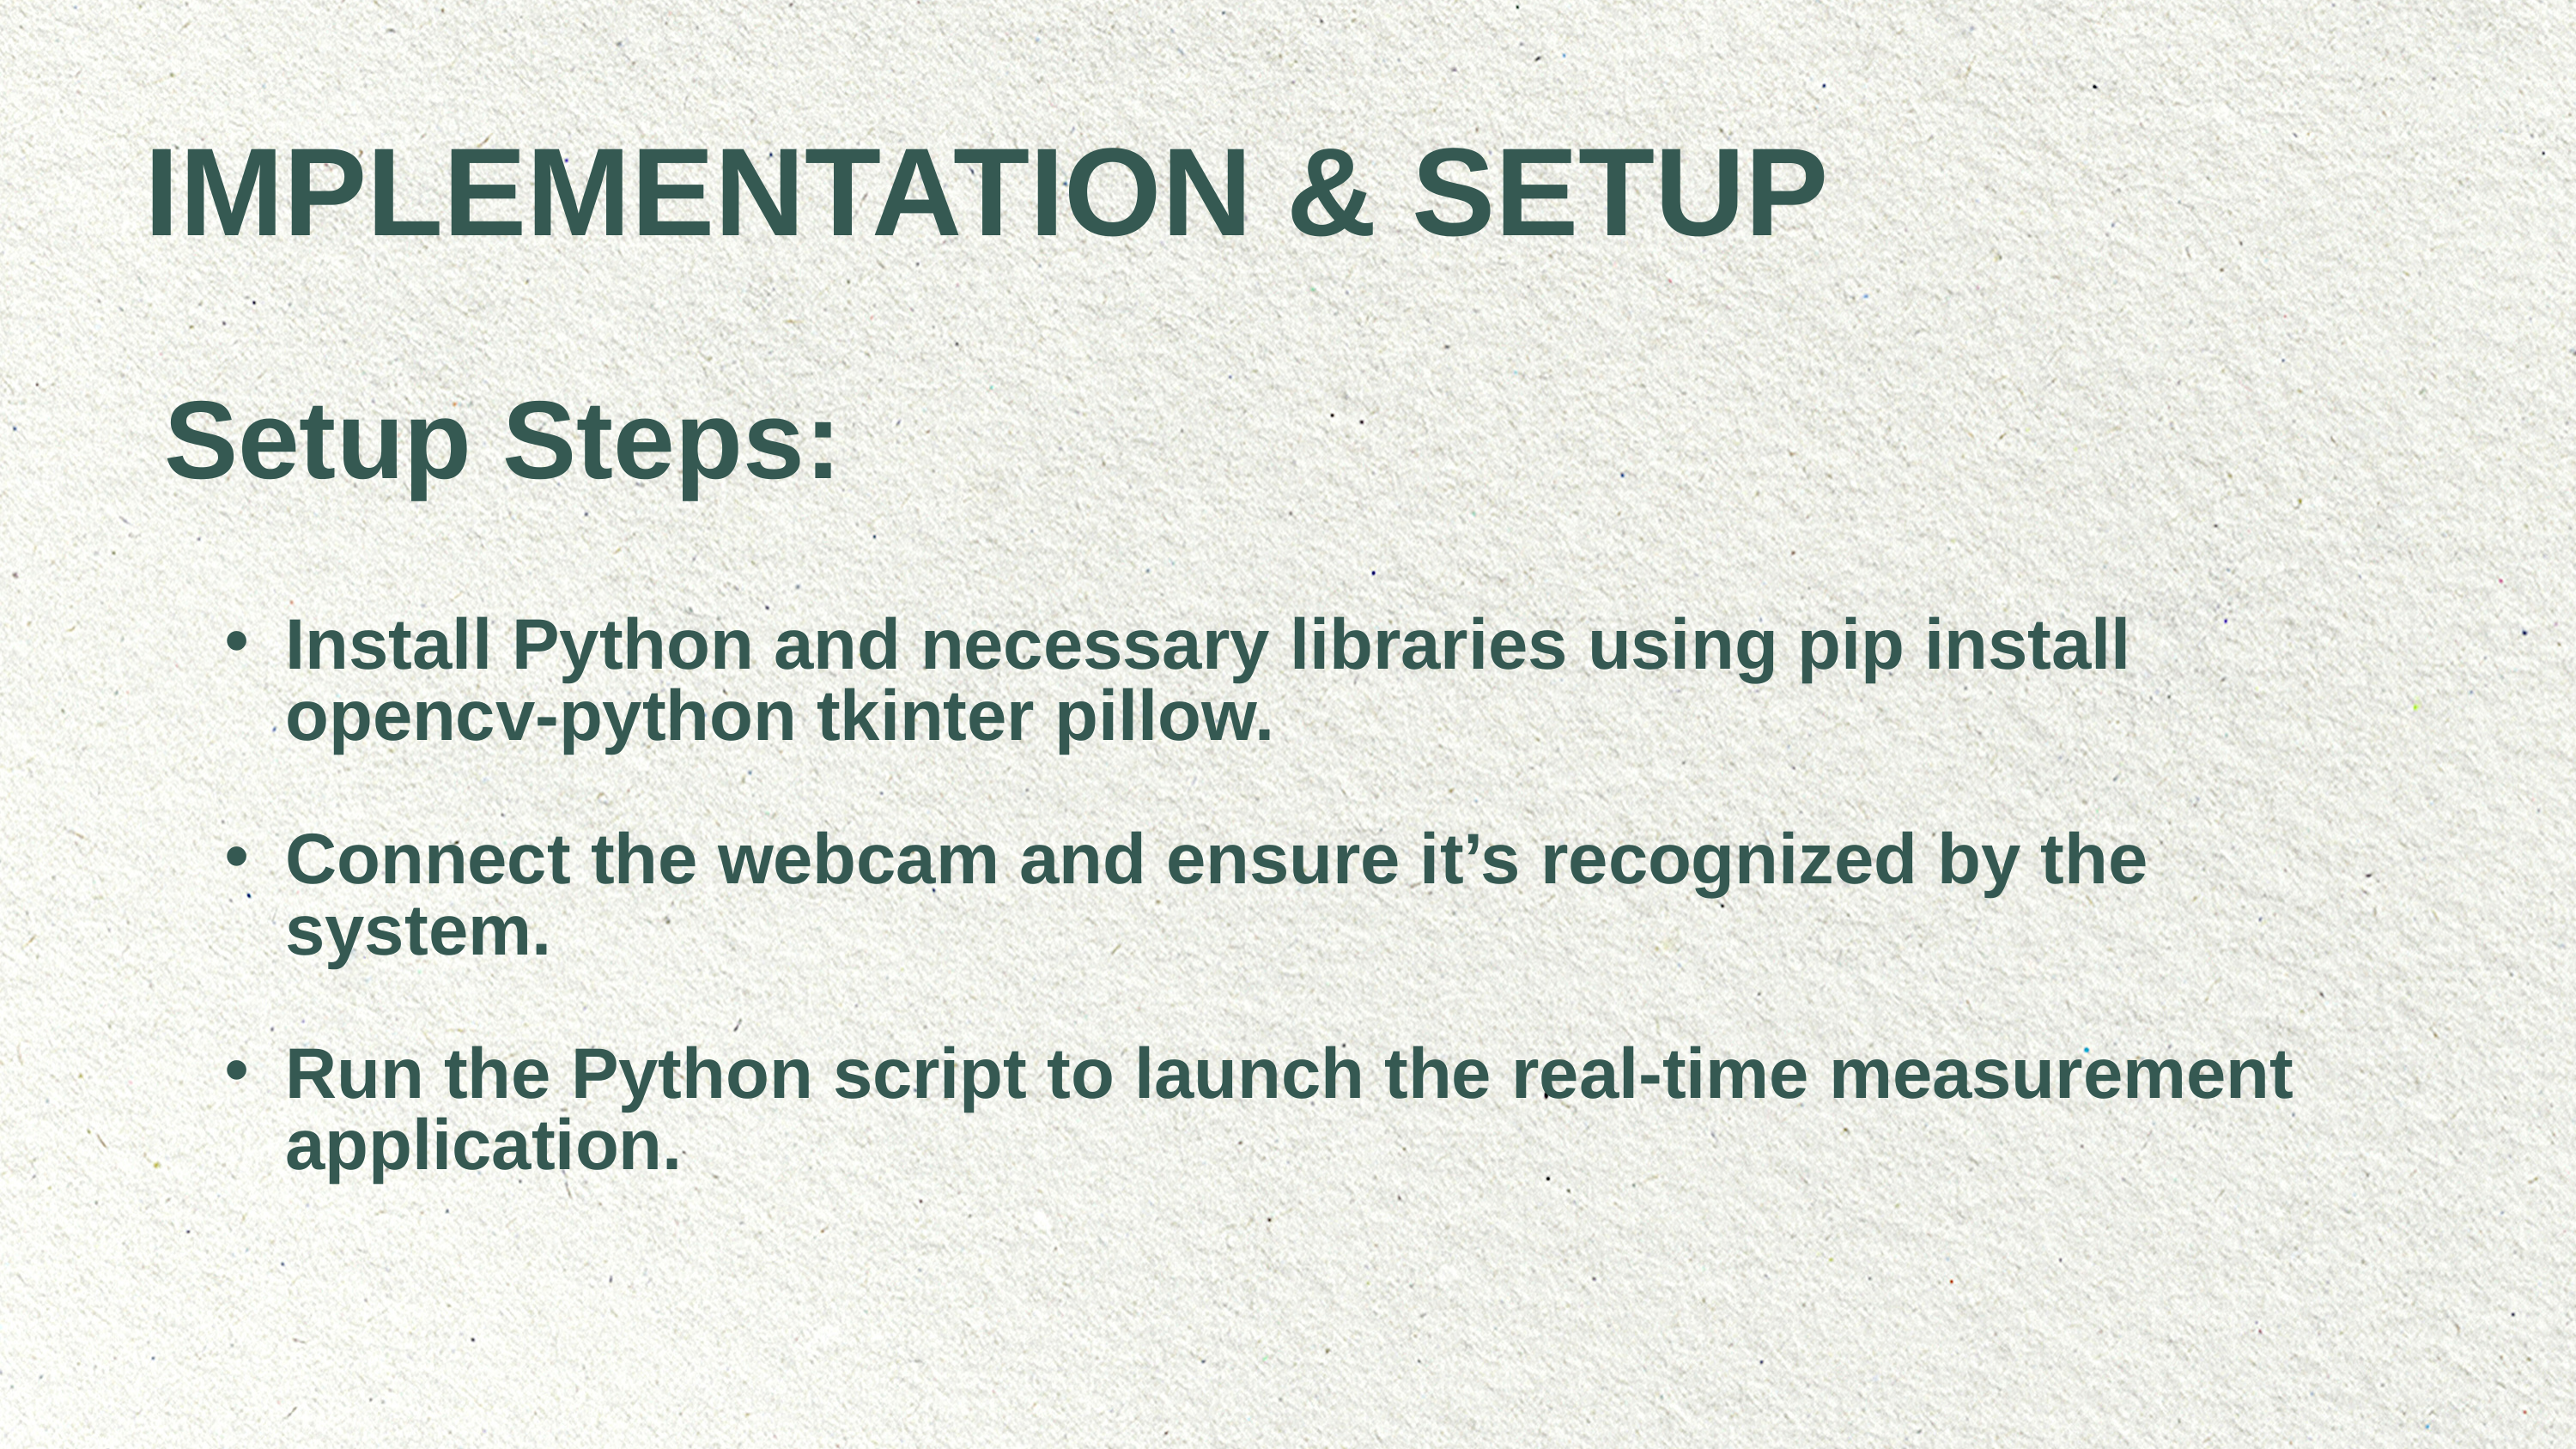

IMPLEMENTATION & SETUP
Setup Steps:

Install Python and necessary libraries using pip install opencv-python tkinter pillow.

Connect the webcam and ensure it’s recognized by the system.

Run the Python script to launch the real-time measurement application.